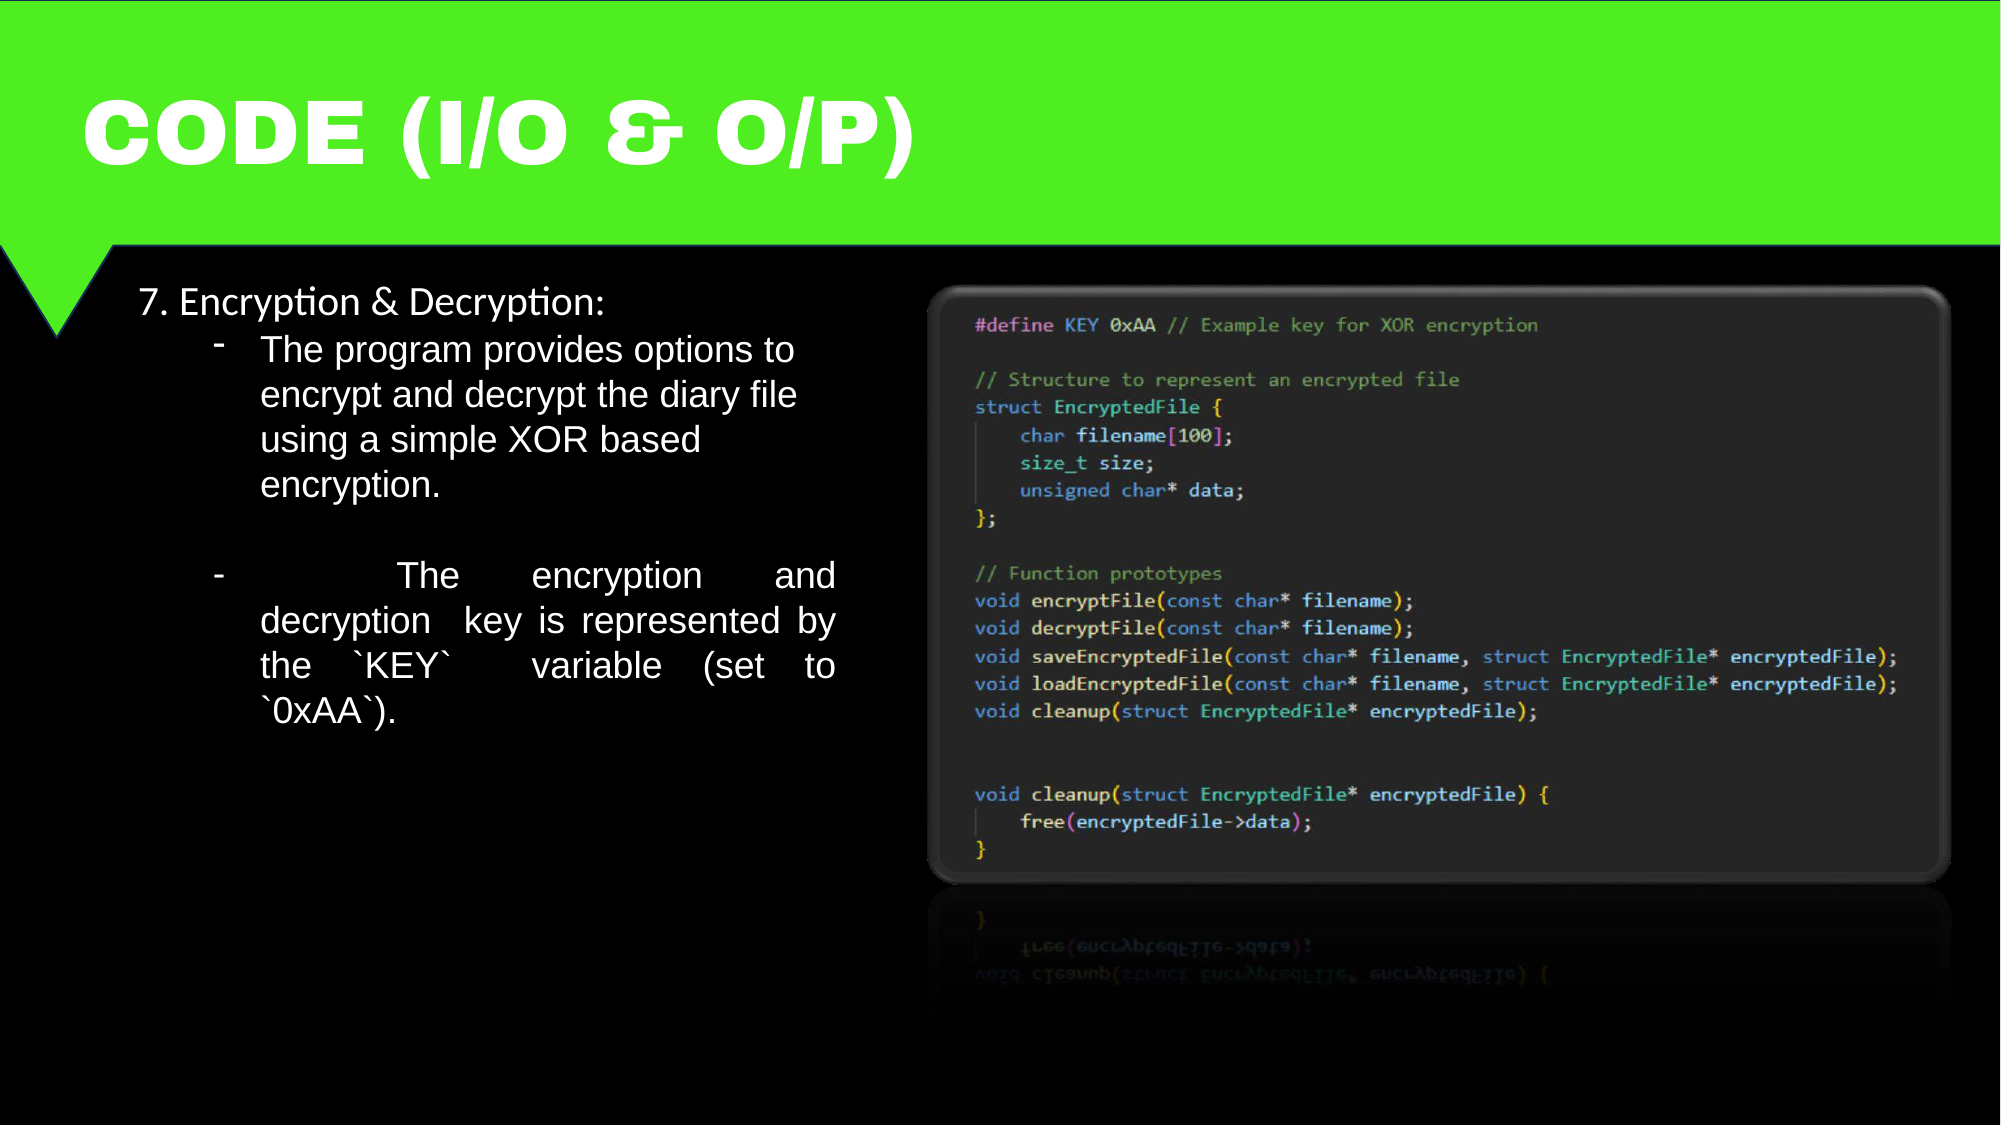

# CODE (I/O & O/P)
Encryption & Decryption:
The program provides options to  encrypt and decrypt the diary file  using a simple XOR based  encryption.

	The encryption and decryption  key is represented by the `KEY`  variable (set to `0xAA`).